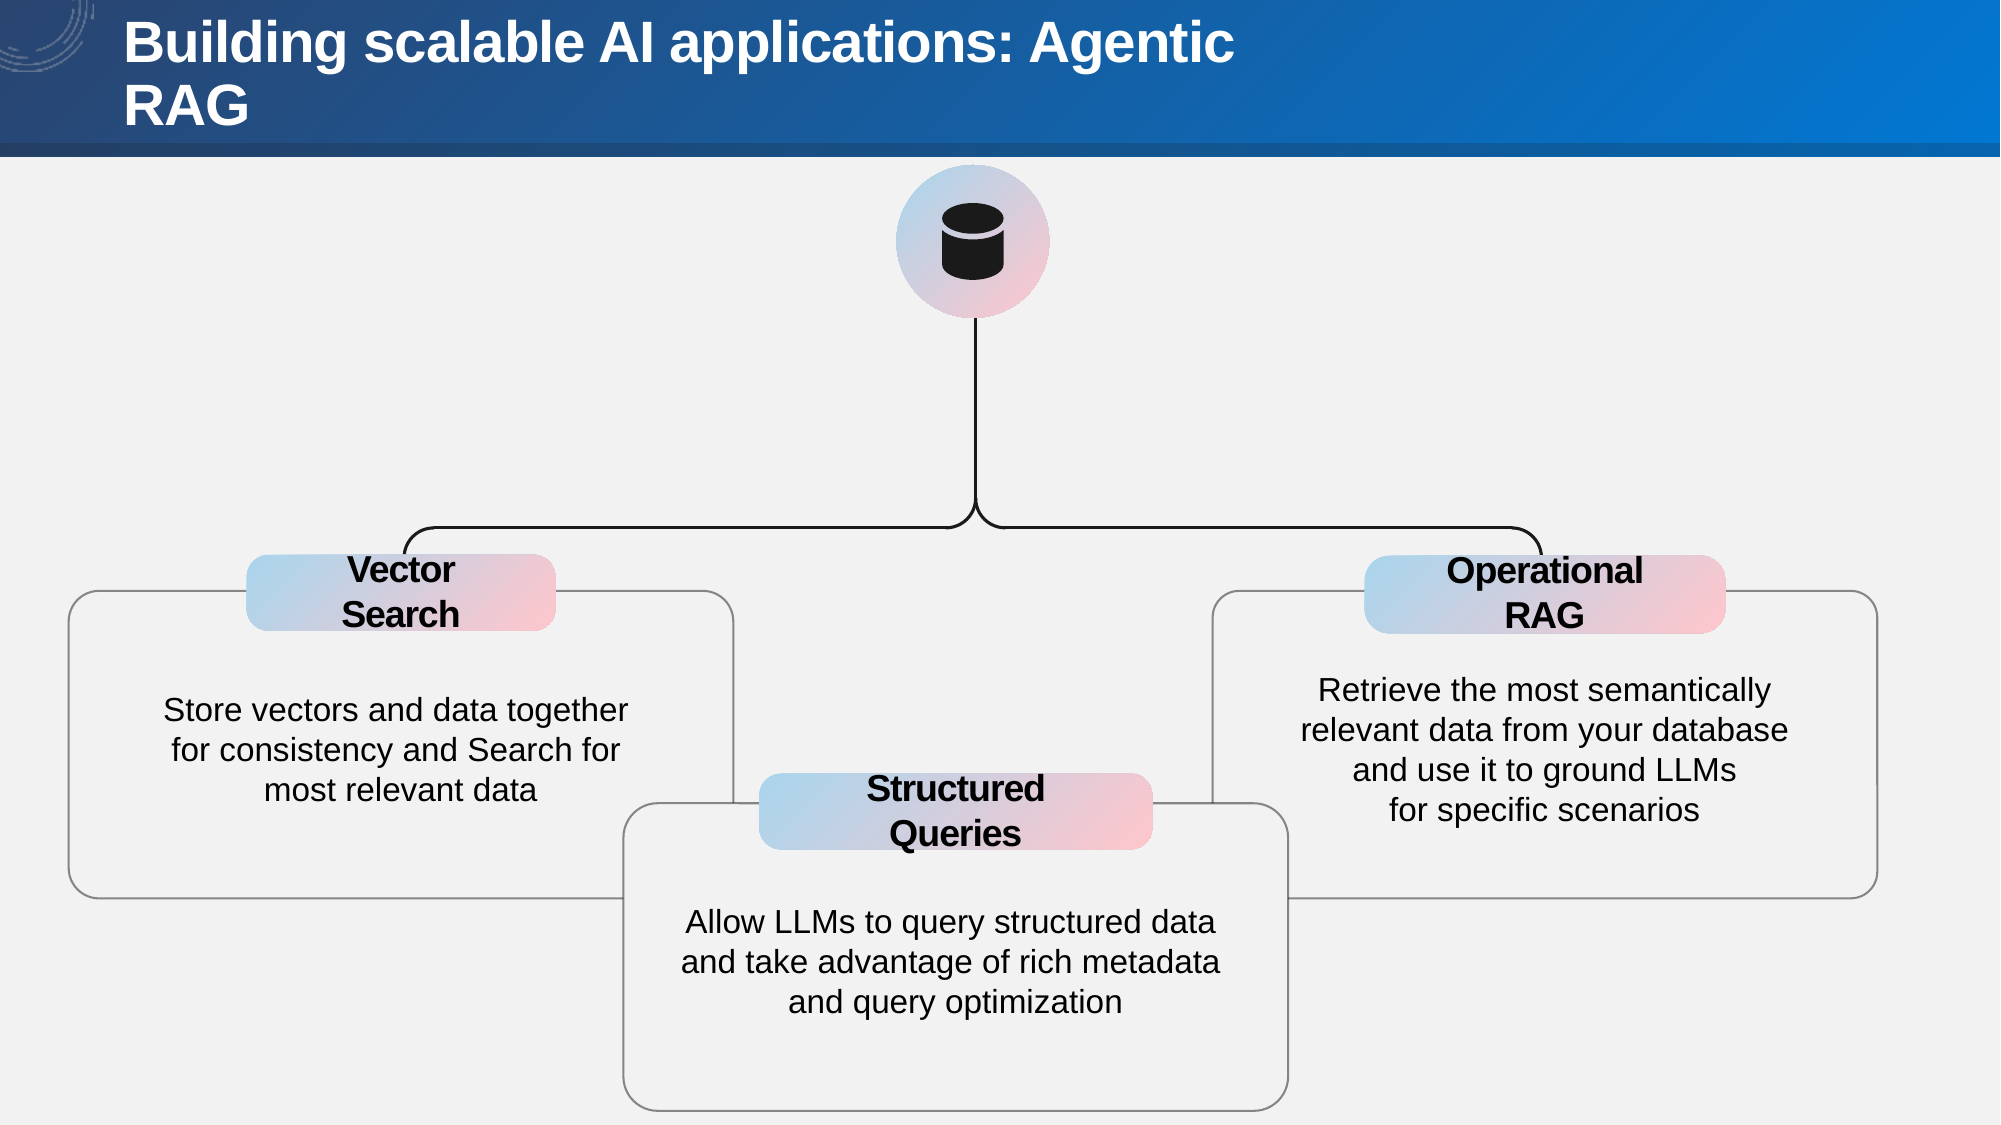

# Building scalable AI applications: Agentic RAG

Vector Search
Operational RAG
Retrieve the most semantically
relevant data from your database
 and use it to ground LLMs
for specific scenarios
Store vectors and data together
for consistency and Search for
most relevant data
Structured Queries
Allow LLMs to query structured data
and take advantage of rich metadata
and query optimization